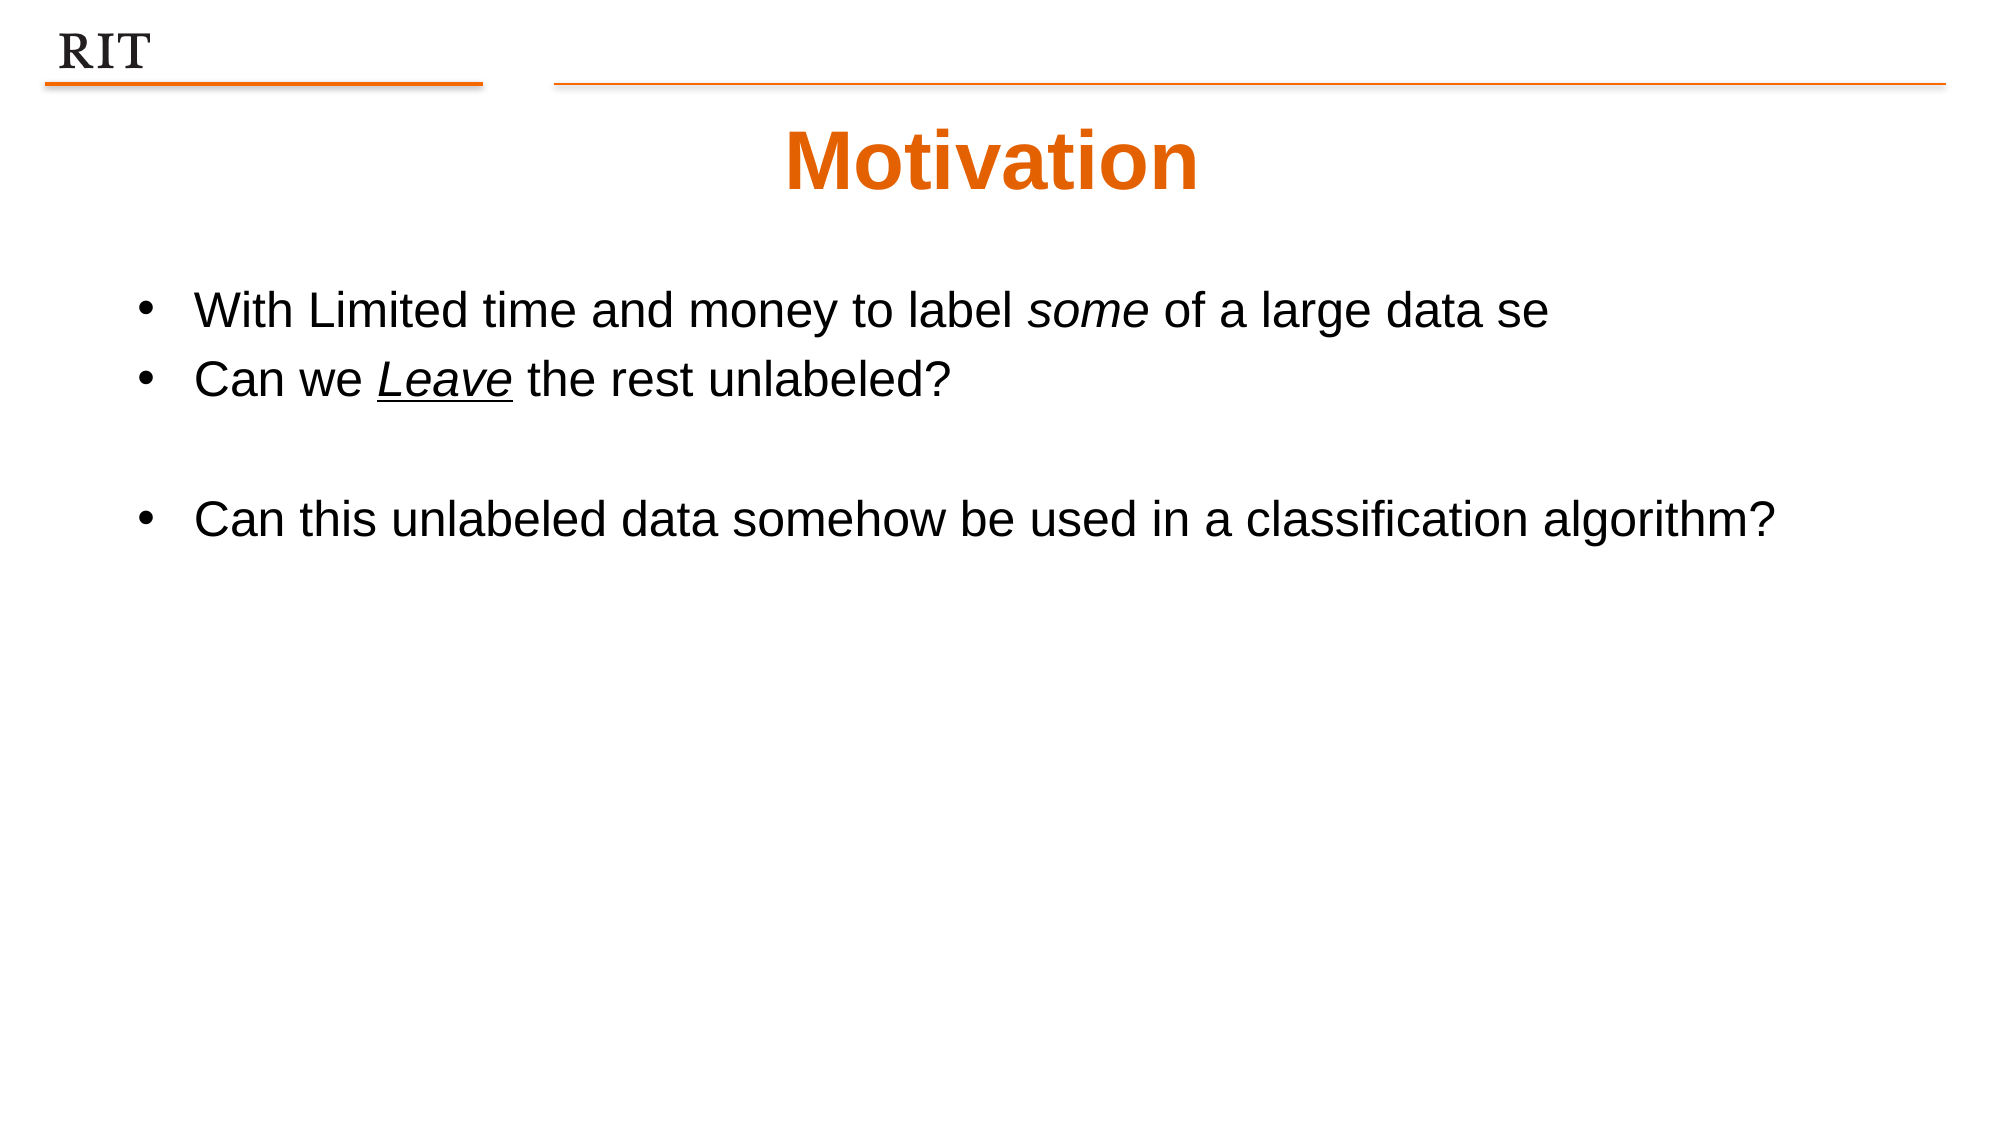

Motivation
With Limited time and money to label some of a large data se
Can we Leave the rest unlabeled?

Can this unlabeled data somehow be used in a classification algorithm?